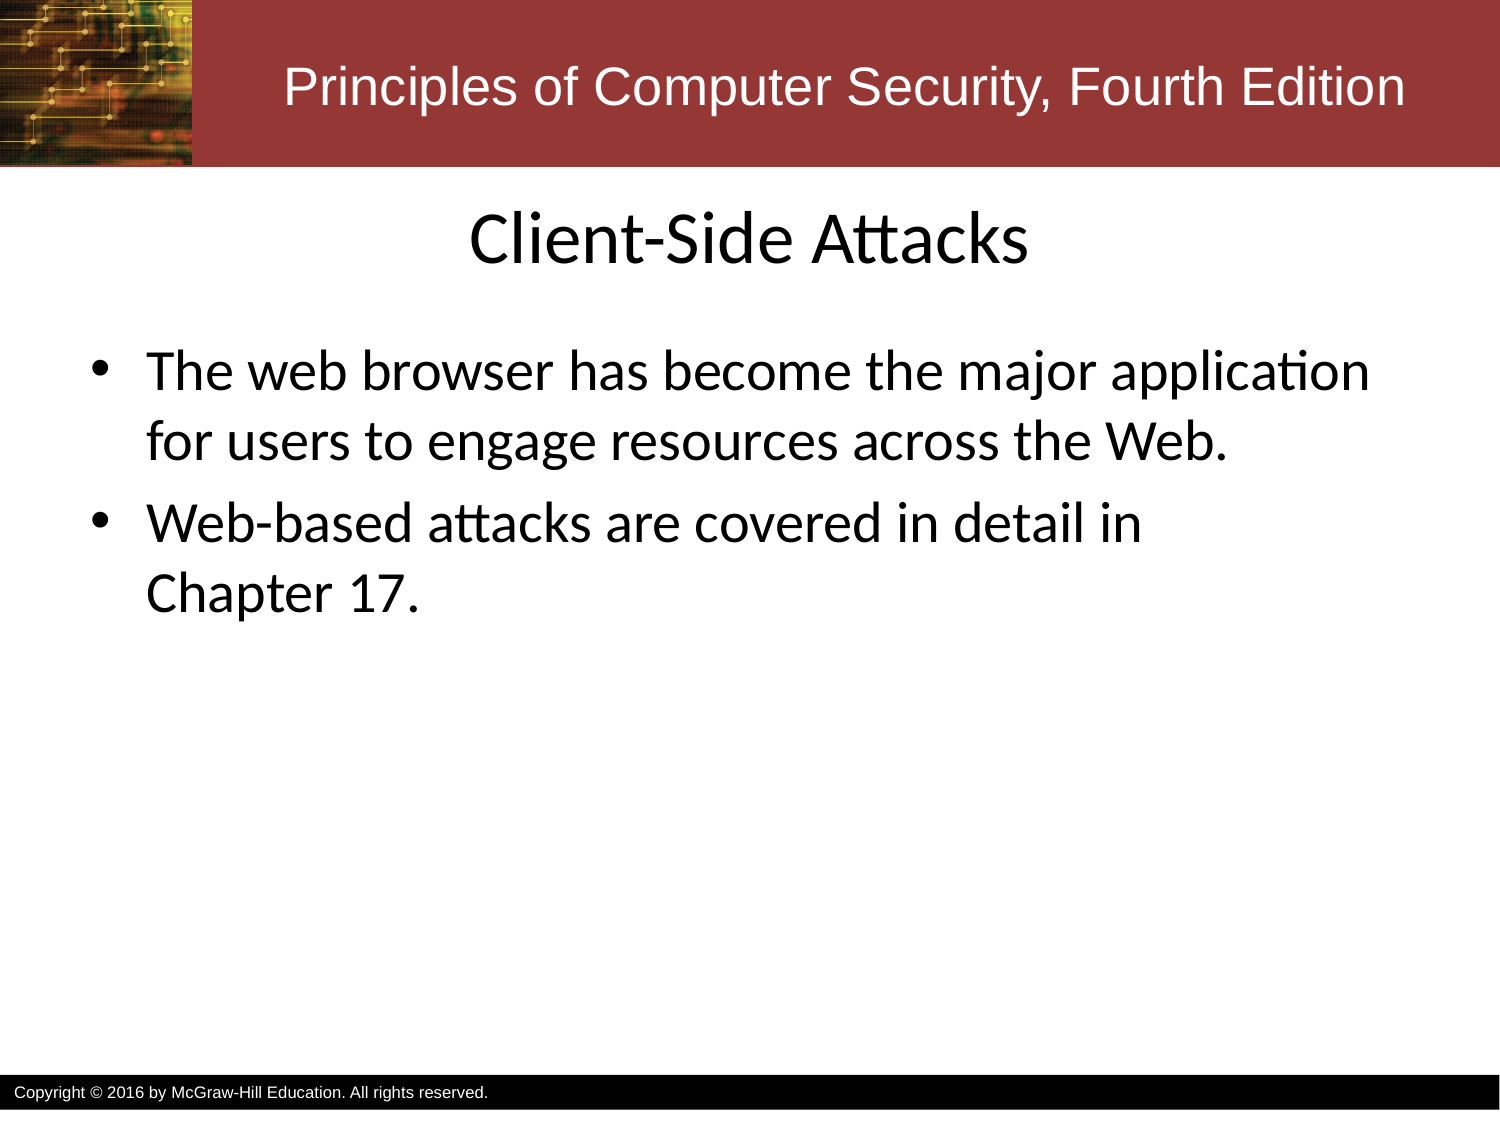

# Client-Side Attacks
The web browser has become the major application for users to engage resources across the Web.
Web-based attacks are covered in detail in
Chapter 17.